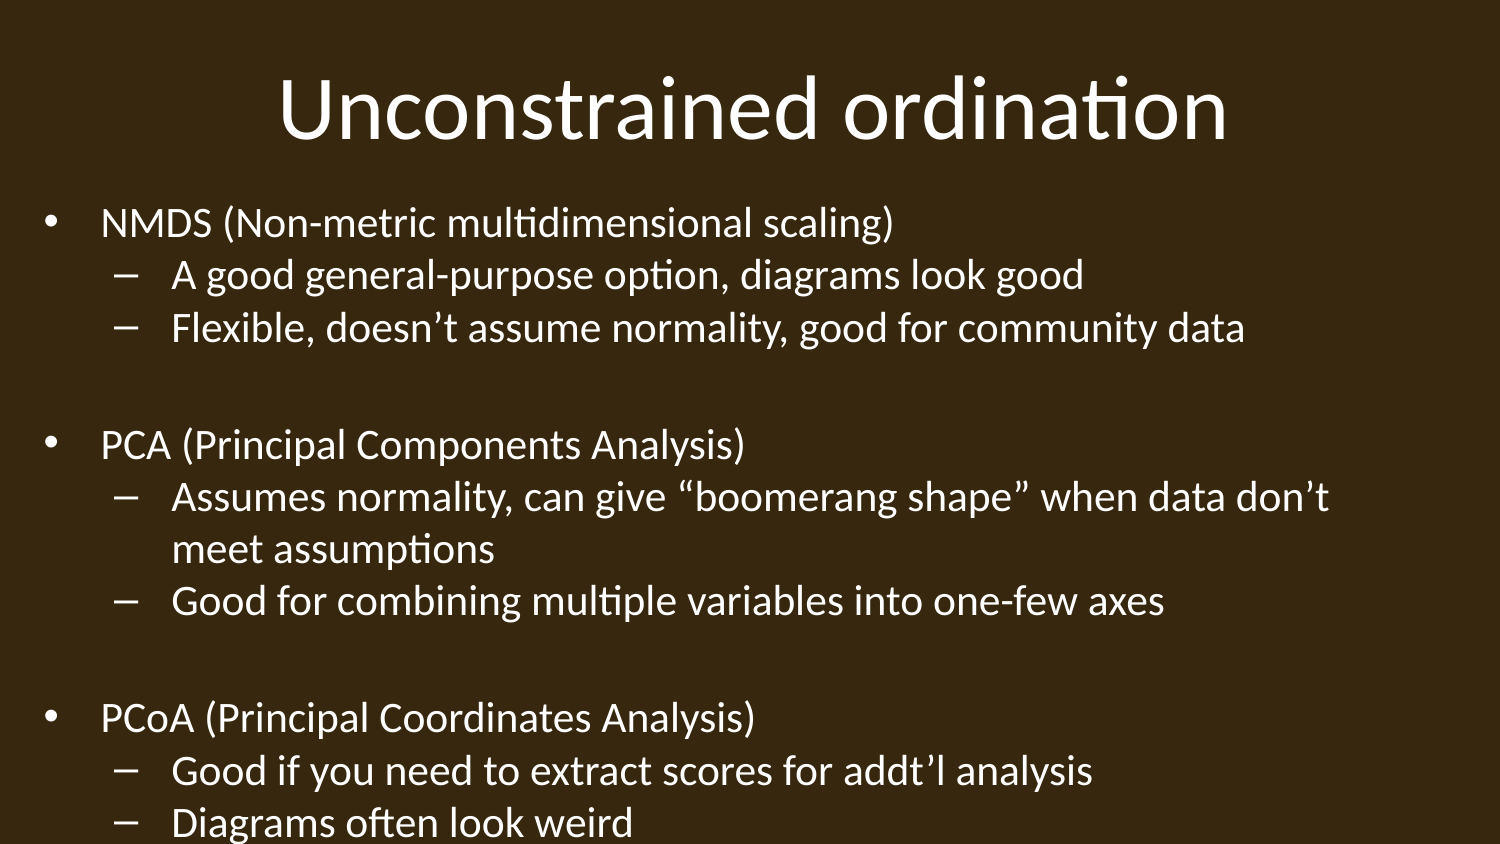

# Unconstrained ordination
NMDS (Non-metric multidimensional scaling)
A good general-purpose option, diagrams look good
Flexible, doesn’t assume normality, good for community data

PCA (Principal Components Analysis)
Assumes normality, can give “boomerang shape” when data don’t meet assumptions
Good for combining multiple variables into one-few axes

PCoA (Principal Coordinates Analysis)
Good if you need to extract scores for addt’l analysis
Diagrams often look weird